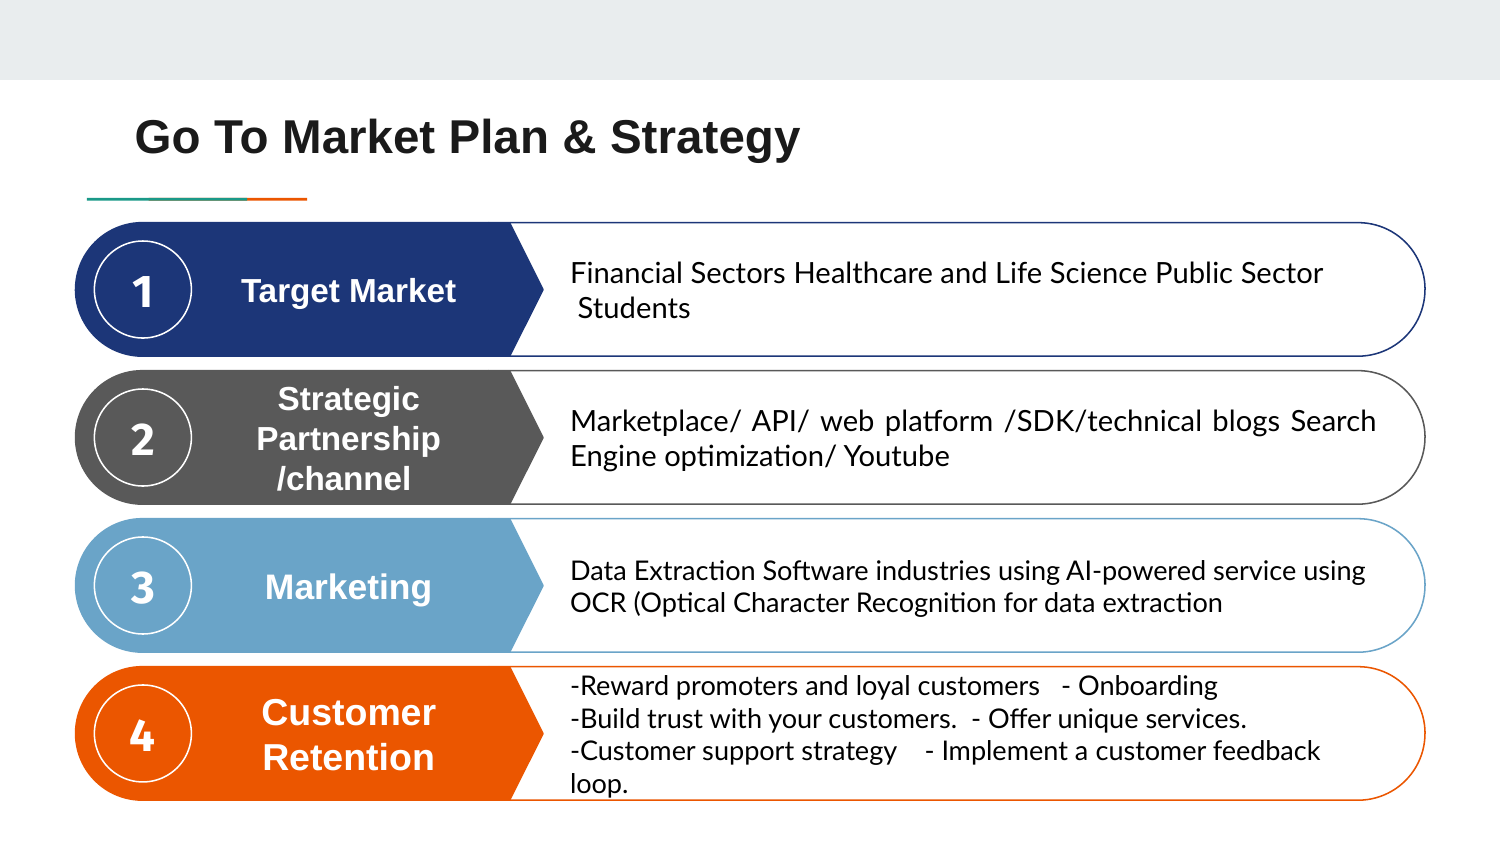

# Go To Market Plan & Strategy

Financial Sectors Healthcare and Life Science Public Sector
 Students
1
Target Market

Marketplace/ API/ web platform /SDK/technical blogs Search Engine optimization/ Youtube
2
Strategic Partnership /channel

Data Extraction Software industries using AI-powered service using OCR (Optical Character Recognition for data extraction
3
Marketing

-Reward promoters and loyal customers   - Onboarding
-Build trust with your customers.  - Offer unique services.
-Customer support strategy    - Implement a customer feedback loop.
4
Customer Retention